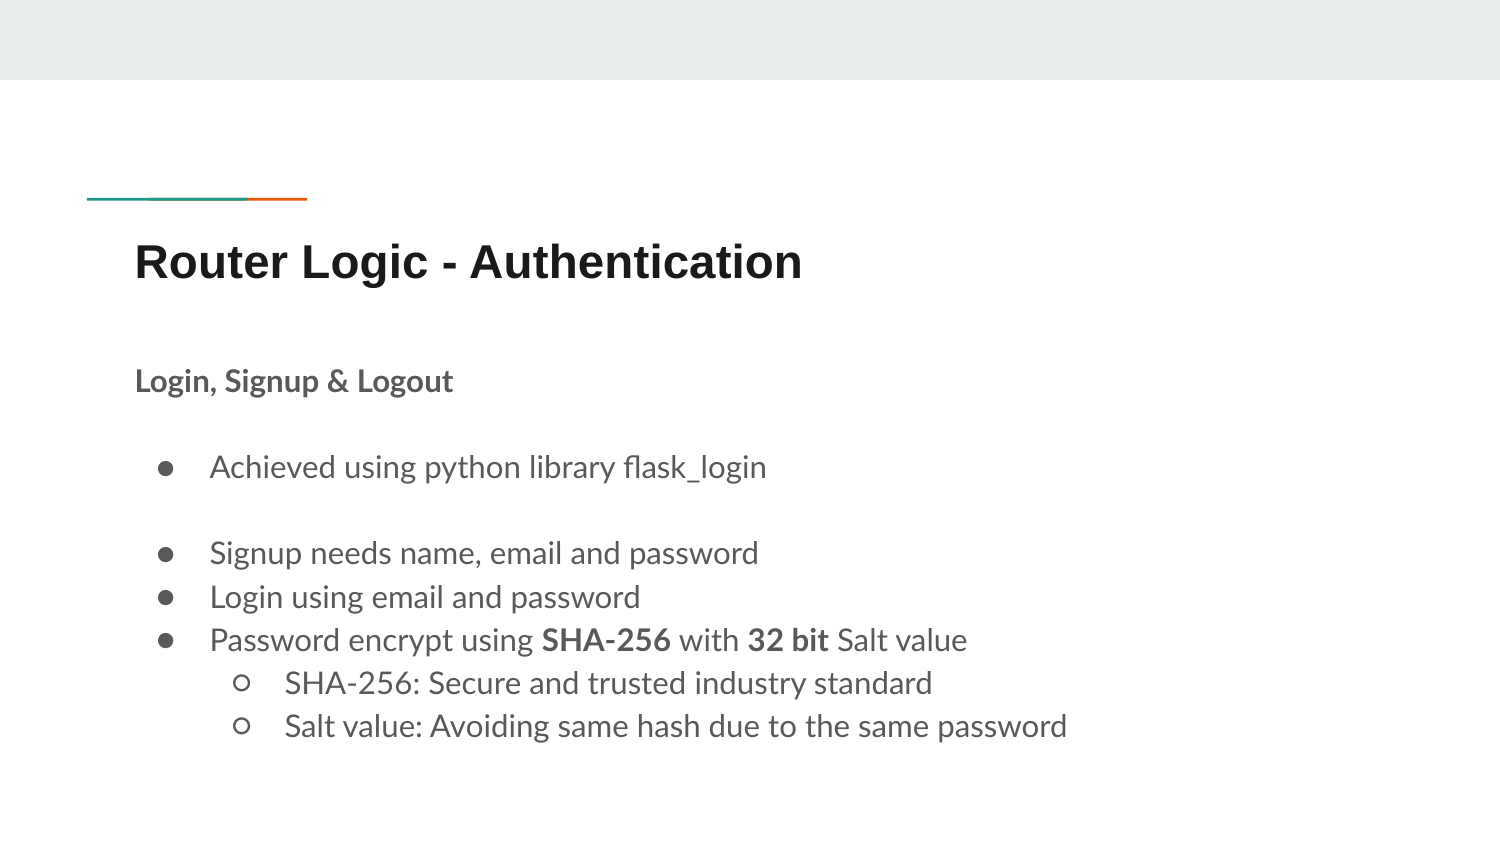

# Router Logic - Authentication
Login, Signup & Logout

Achieved using python library flask_login

Signup needs name, email and password
Login using email and password
Password encrypt using SHA-256 with 32 bit Salt value
SHA-256: Secure and trusted industry standard
Salt value: Avoiding same hash due to the same password